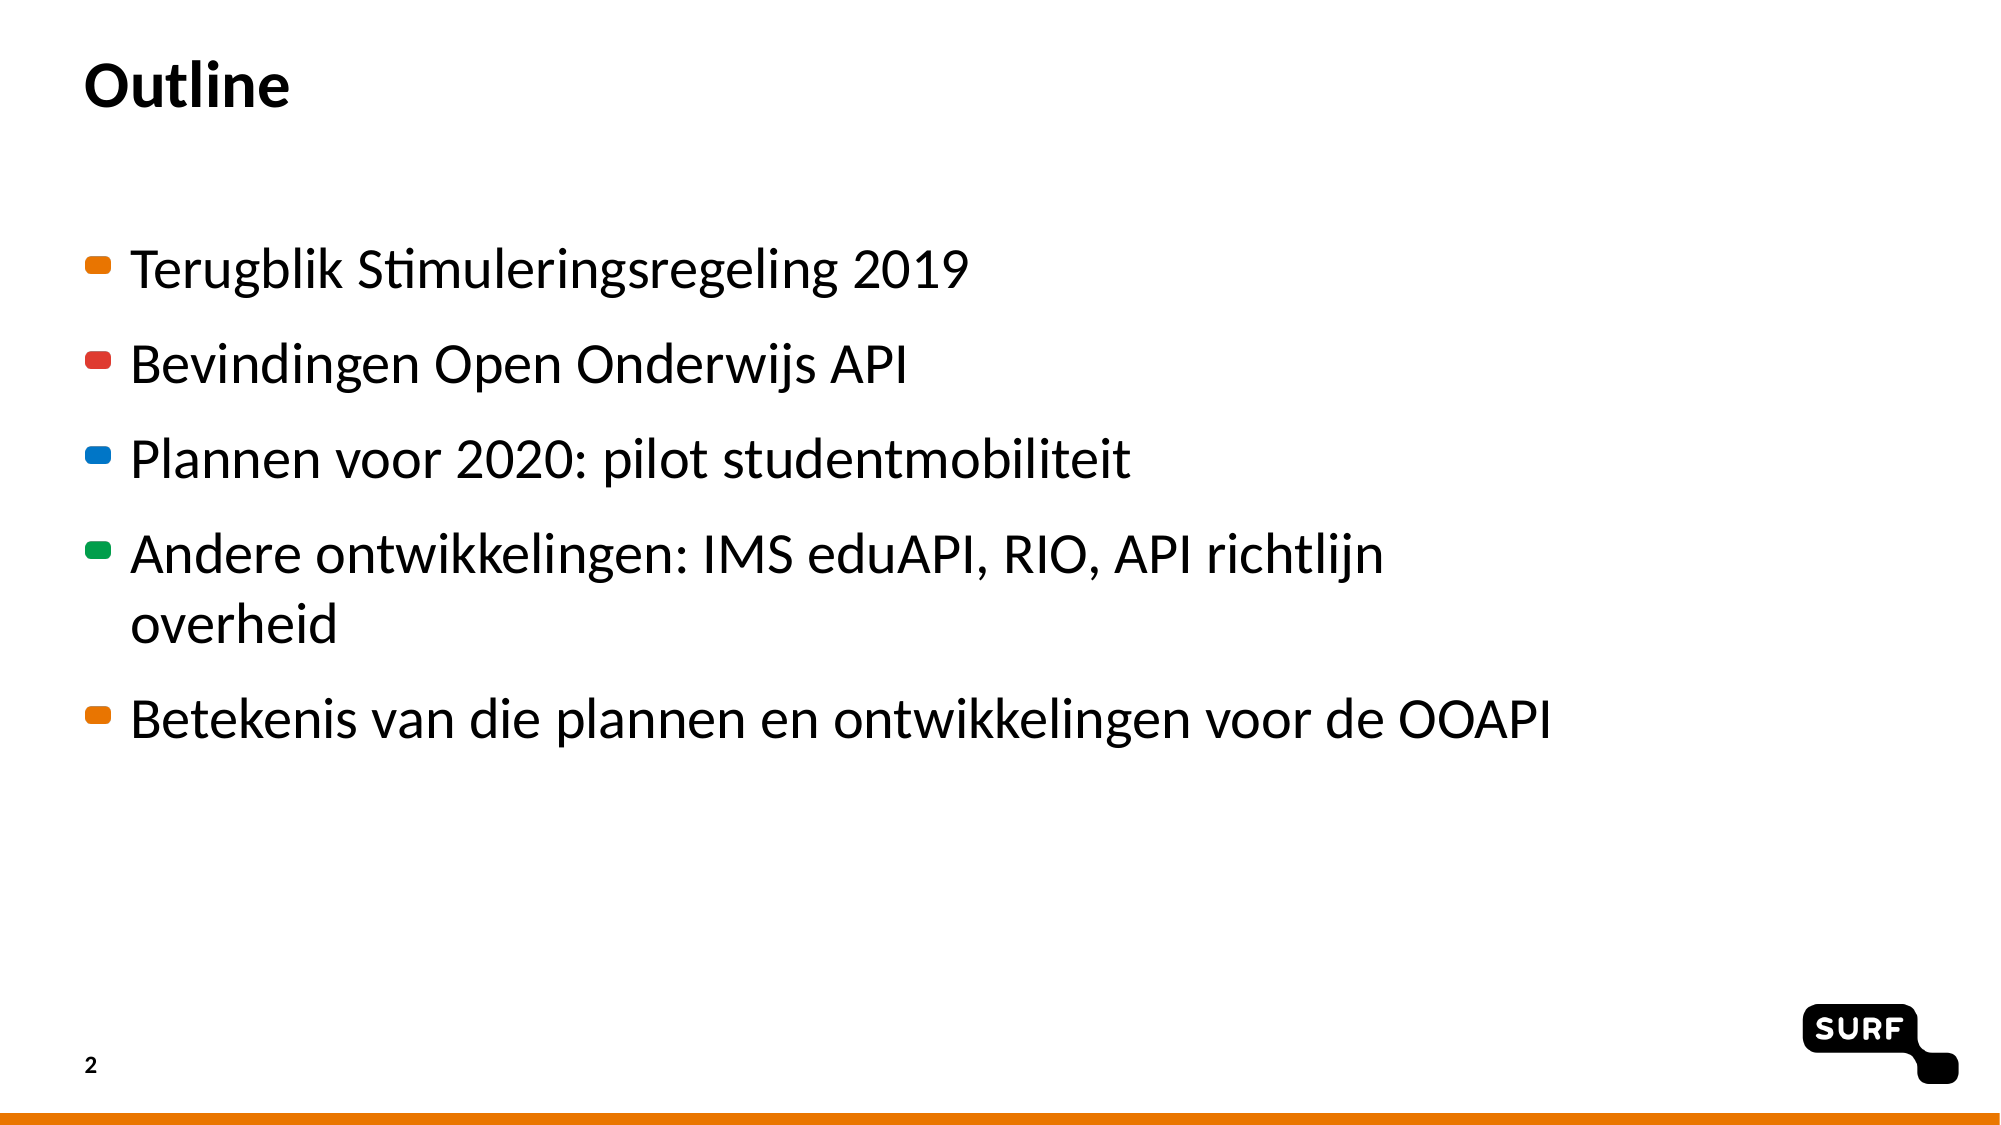

# Outline
Terugblik Stimuleringsregeling 2019
Bevindingen Open Onderwijs API
Plannen voor 2020: pilot studentmobiliteit
Andere ontwikkelingen: IMS eduAPI, RIO, API richtlijn overheid
Betekenis van die plannen en ontwikkelingen voor de OOAPI
2